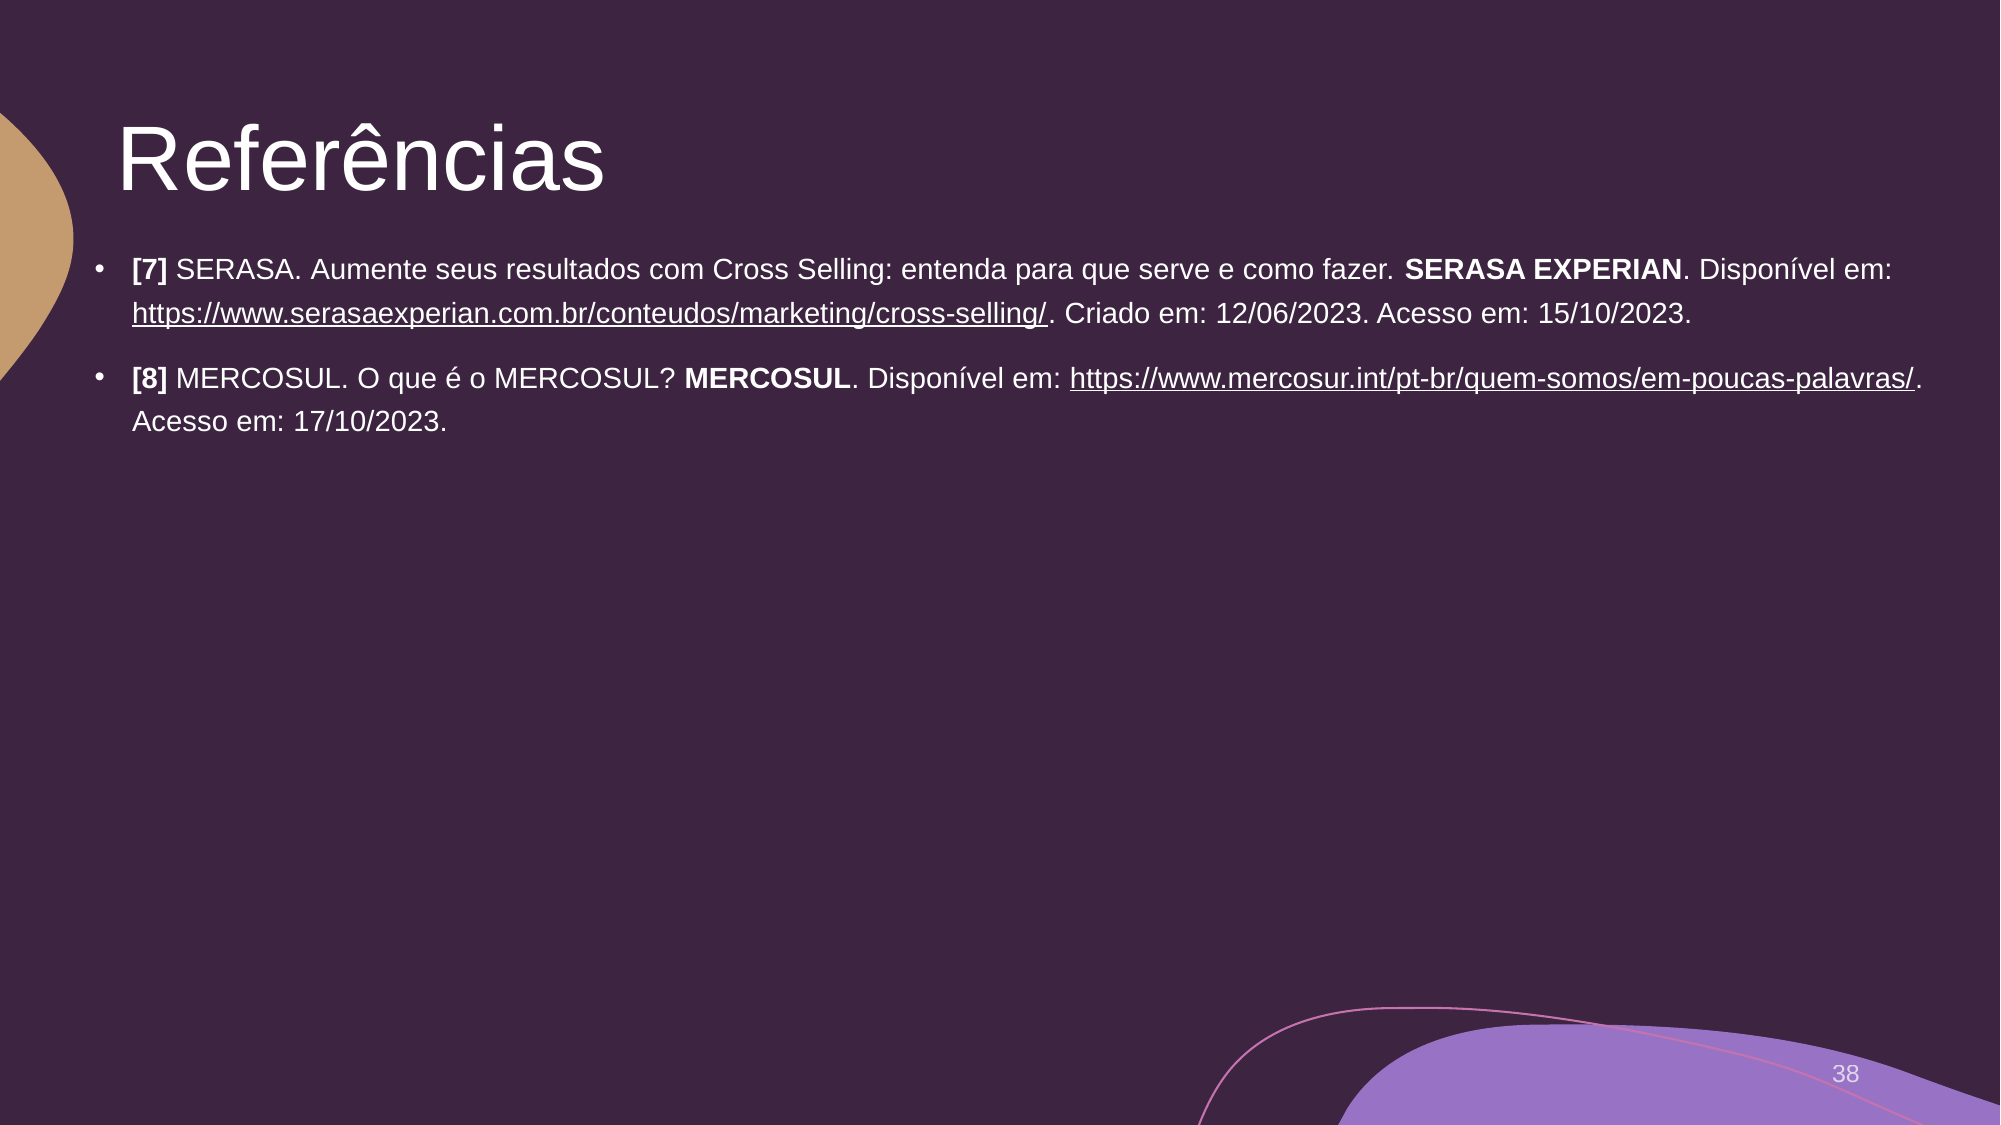

# Referências
[7] SERASA. Aumente seus resultados com Cross Selling: entenda para que serve e como fazer. SERASA EXPERIAN. Disponível em: https://www.serasaexperian.com.br/conteudos/marketing/cross-selling/. Criado em: 12/06/2023. Acesso em: 15/10/2023.
[8] MERCOSUL. O que é o MERCOSUL? MERCOSUL. Disponível em: https://www.mercosur.int/pt-br/quem-somos/em-poucas-palavras/. Acesso em: 17/10/2023.

38